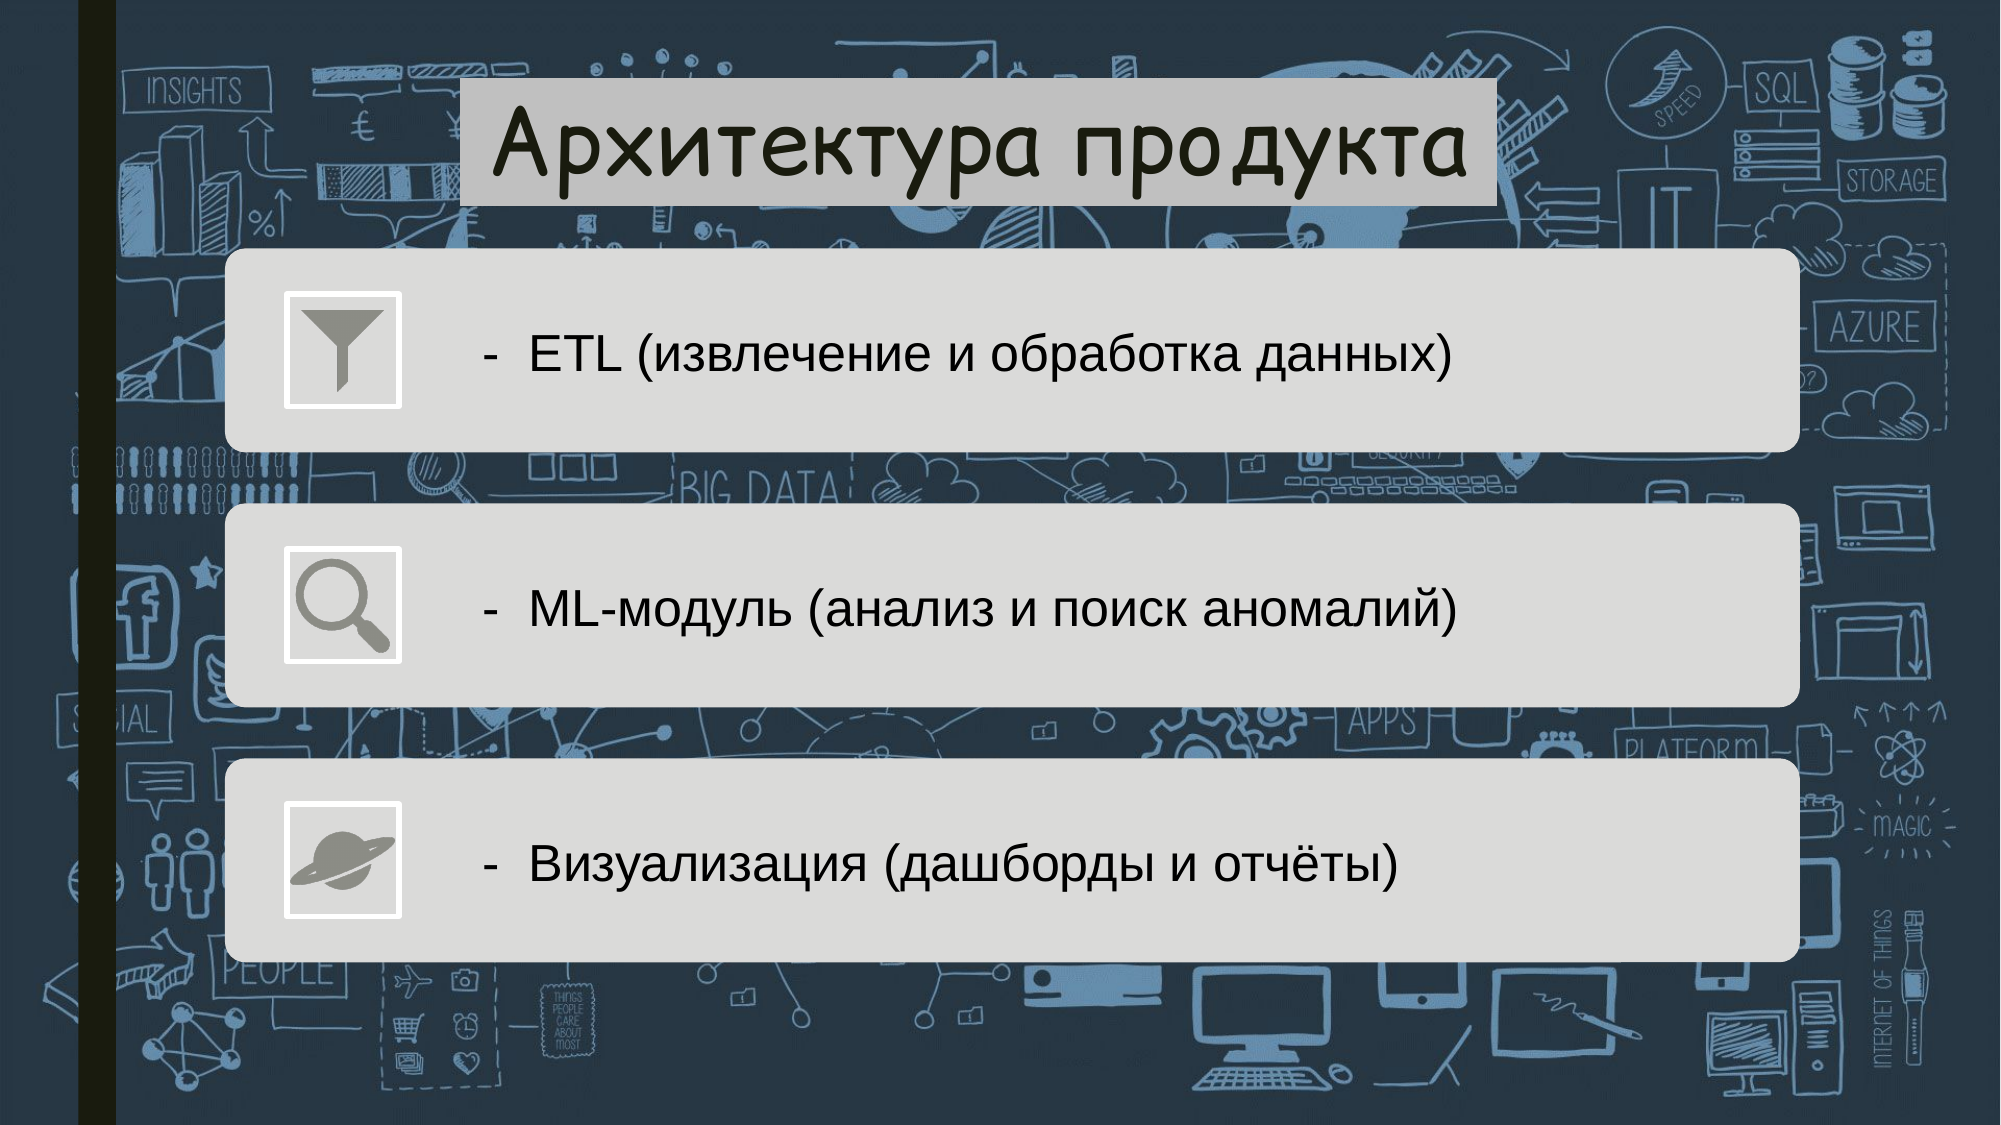

# Архитектура продукта
-  ETL (извлечение и обработка данных)
-  ML-модуль (анализ и поиск аномалий)
-  Визуализация (дашборды и отчёты)